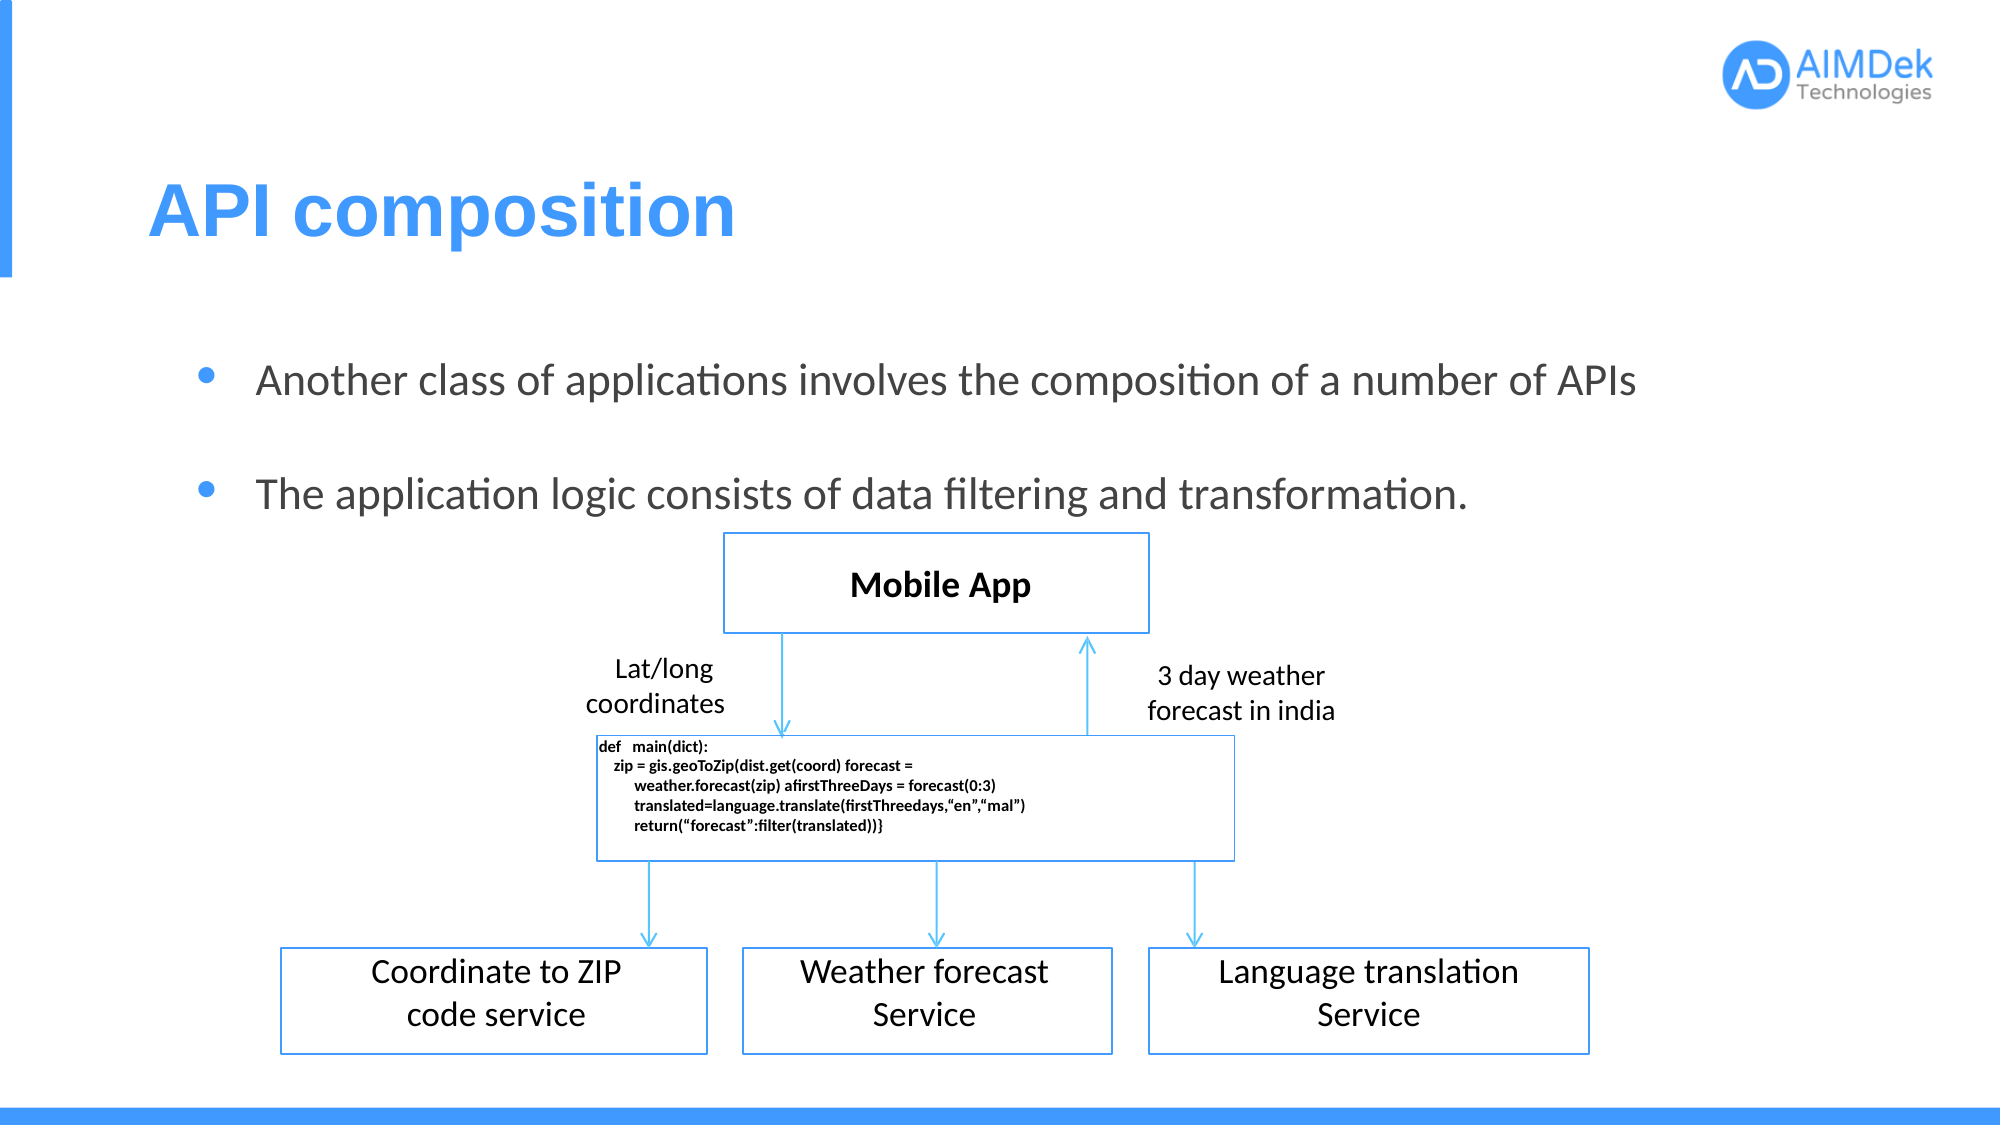

# API composition
Another class of applications involves the composition of a number of APIs
The application logic consists of data filtering and transformation.
 Mobile App

Lat/long coordinates
3 day weather forecast in india

def   main(dict):
    zip = gis.geoToZip(dist.get(coord) forecast = weather.forecast(zip) afirstThreeDays = forecast(0:3)
translated=language.translate(firstThreedays,“en”,“mal”) return(“forecast”:filter(translated))}

Coordinate to ZIP
code service
Weather forecast
Service
Language translation
Service